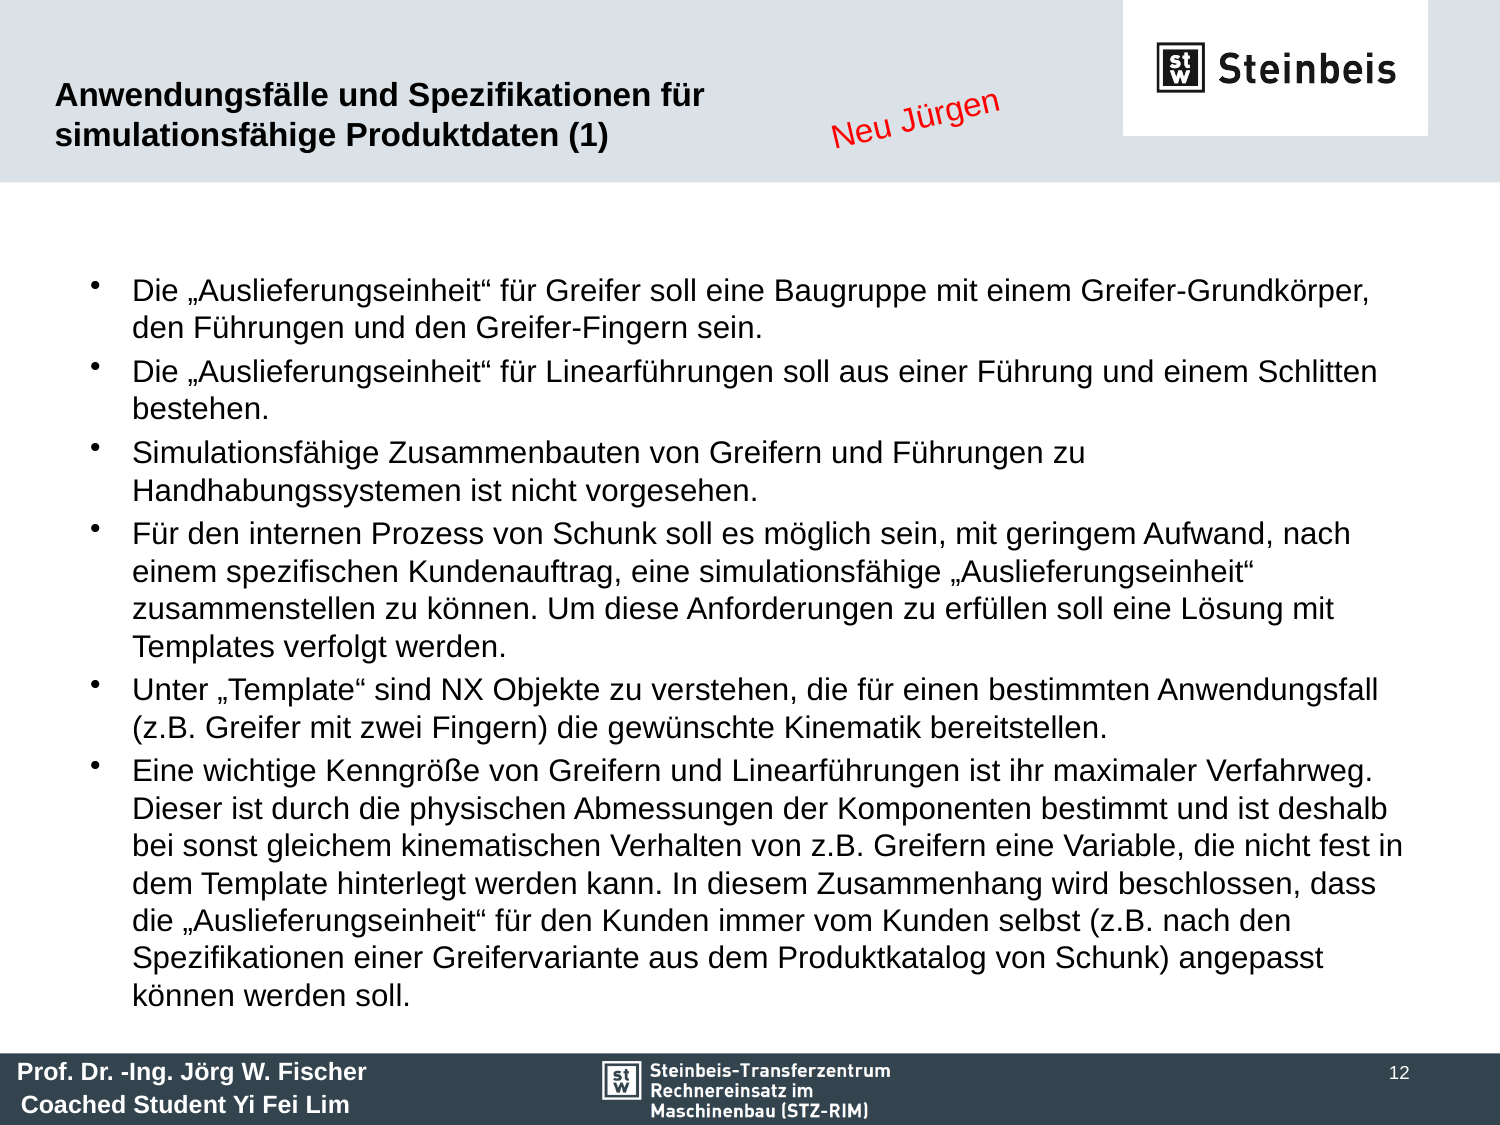

# Anwendungsfälle und Spezifikationen für simulationsfähige Produktdaten (1)
Neu Jürgen
Die „Auslieferungseinheit“ für Greifer soll eine Baugruppe mit einem Greifer-Grundkörper, den Führungen und den Greifer-Fingern sein.
Die „Auslieferungseinheit“ für Linearführungen soll aus einer Führung und einem Schlitten bestehen.
Simulationsfähige Zusammenbauten von Greifern und Führungen zu Handhabungssystemen ist nicht vorgesehen.
Für den internen Prozess von Schunk soll es möglich sein, mit geringem Aufwand, nach einem spezifischen Kundenauftrag, eine simulationsfähige „Auslieferungseinheit“ zusammenstellen zu können. Um diese Anforderungen zu erfüllen soll eine Lösung mit Templates verfolgt werden.
Unter „Template“ sind NX Objekte zu verstehen, die für einen bestimmten Anwendungsfall (z.B. Greifer mit zwei Fingern) die gewünschte Kinematik bereitstellen.
Eine wichtige Kenngröße von Greifern und Linearführungen ist ihr maximaler Verfahrweg. Dieser ist durch die physischen Abmessungen der Komponenten bestimmt und ist deshalb bei sonst gleichem kinematischen Verhalten von z.B. Greifern eine Variable, die nicht fest in dem Template hinterlegt werden kann. In diesem Zusammenhang wird beschlossen, dass die „Auslieferungseinheit“ für den Kunden immer vom Kunden selbst (z.B. nach den Spezifikationen einer Greifervariante aus dem Produktkatalog von Schunk) angepasst können werden soll.
12